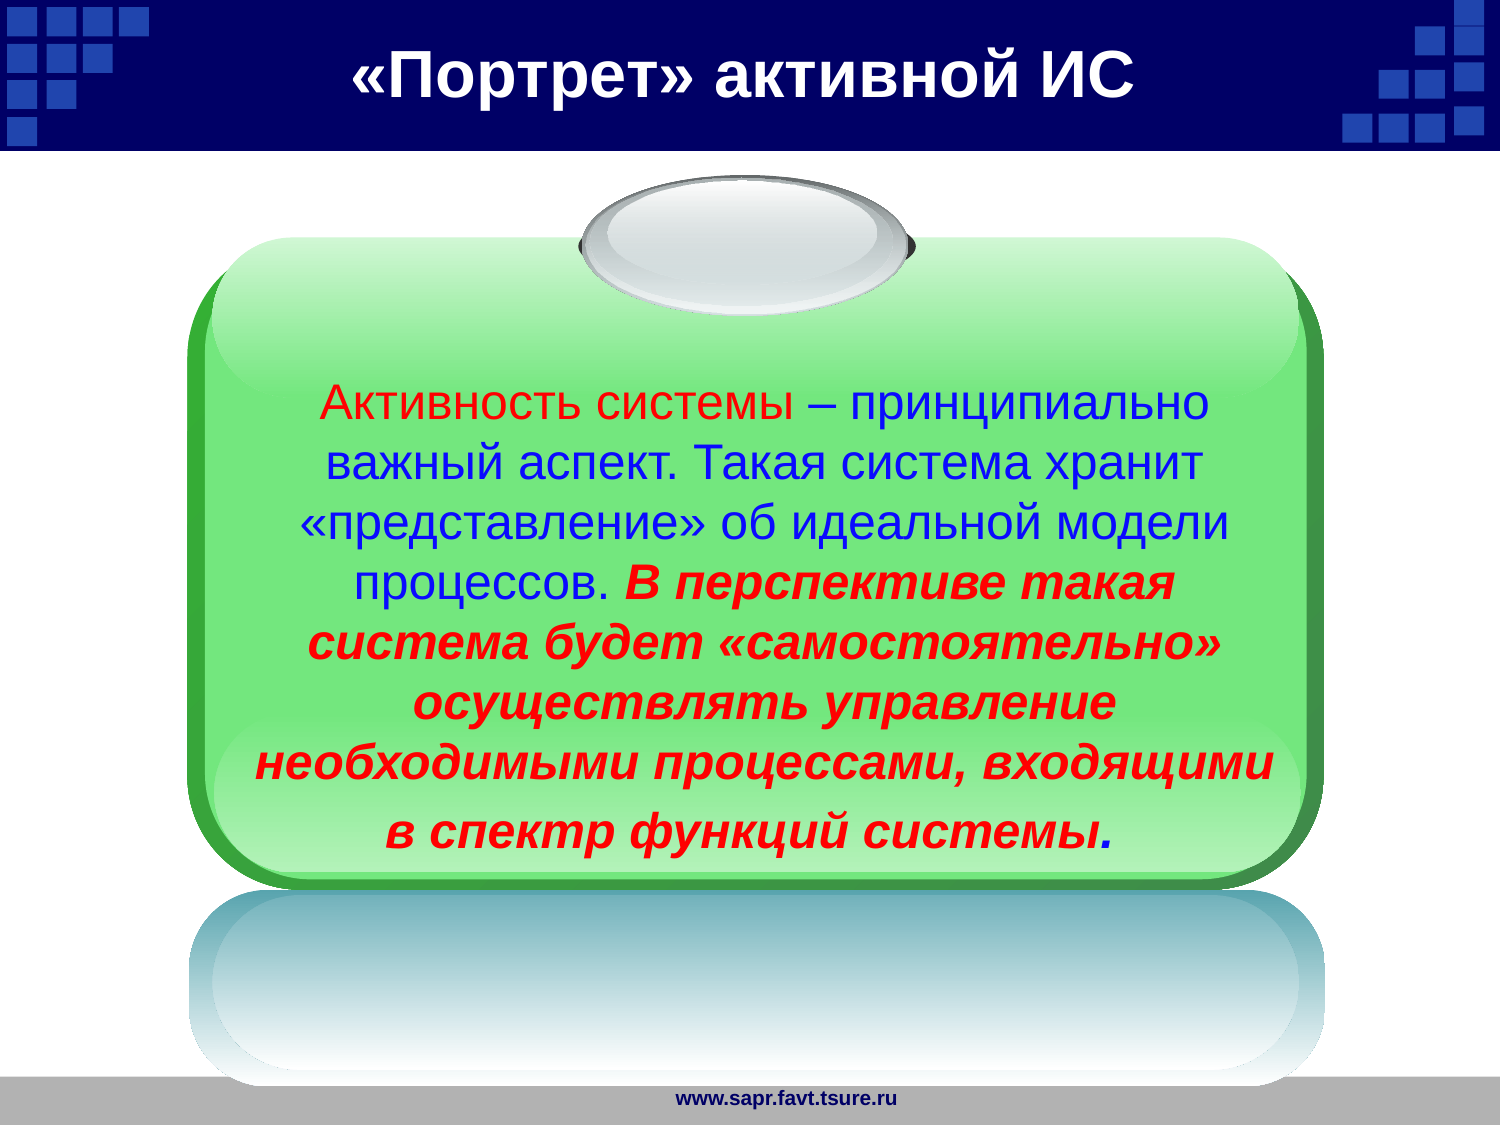

«Портрет» активной ИС

Активность системы – принципиально важный аспект. Такая система хранит «представление» об идеальной модели процессов. В перспективе такая система будет «самостоятельно» осуществлять управление необходимыми процессами, входящими в спектр функций системы.

www.sapr.favt.tsure.ru